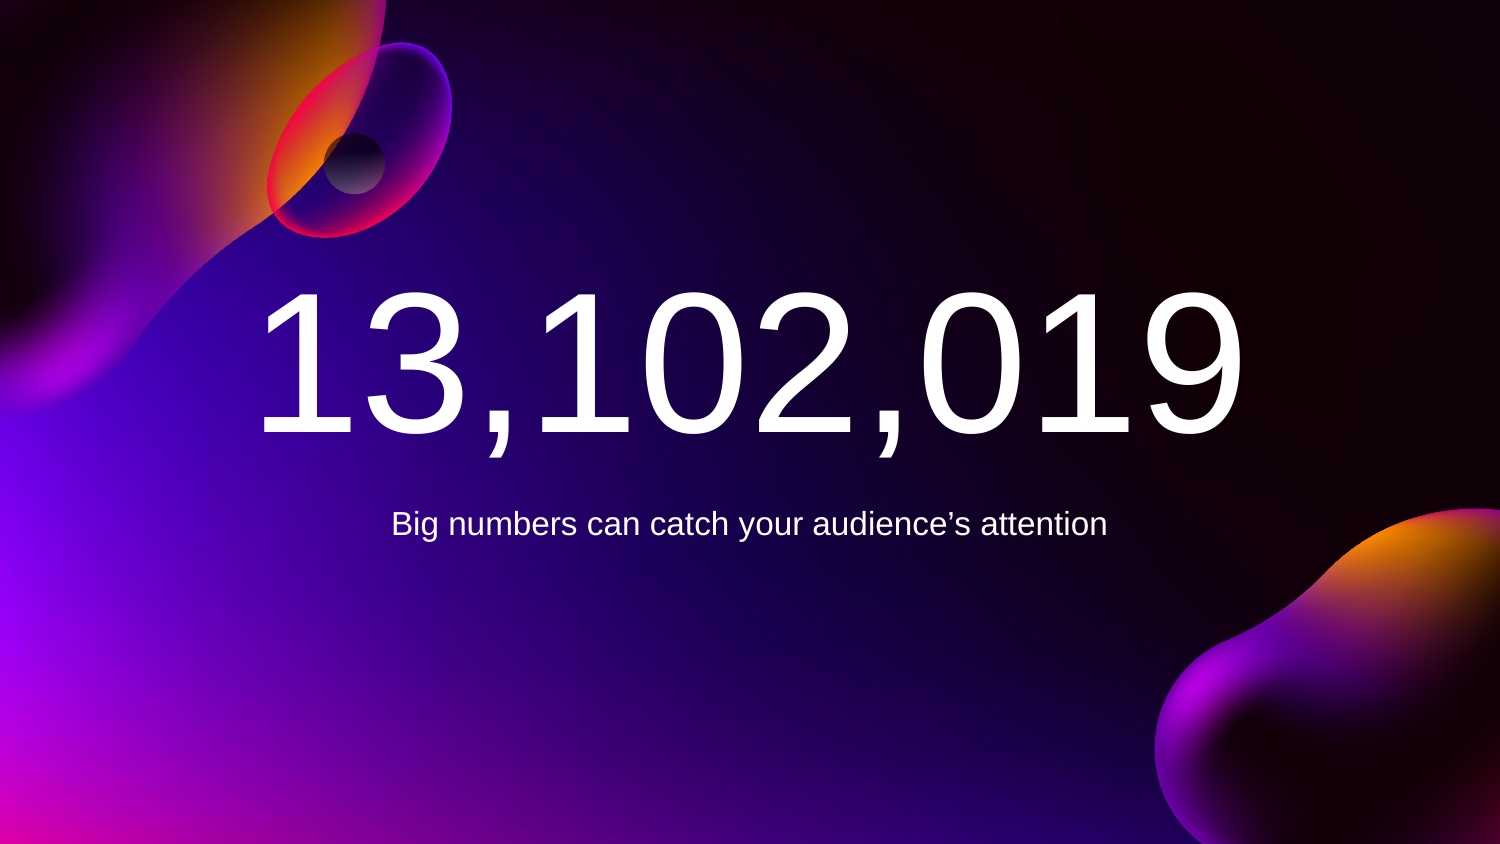

# 13,102,019
Big numbers can catch your audience’s attention